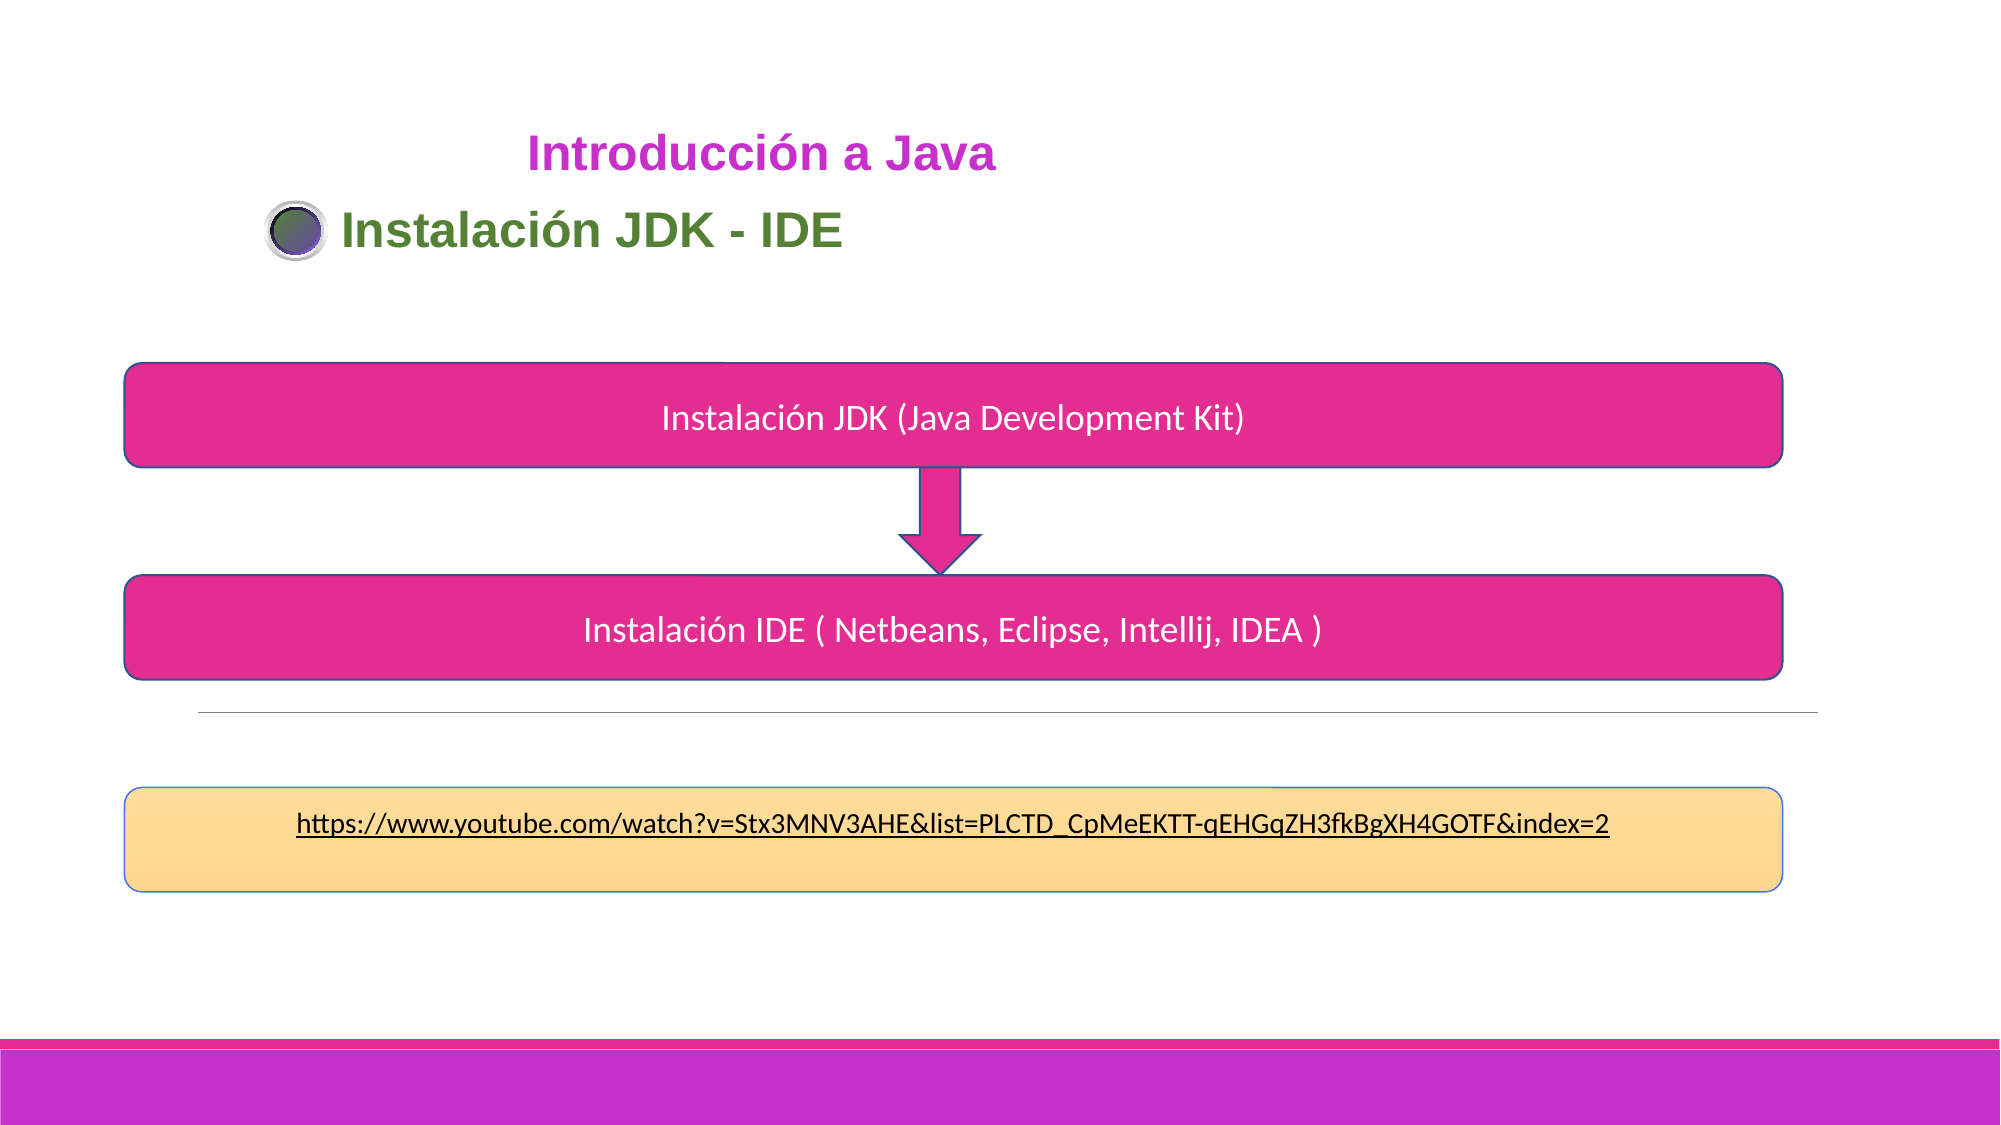

Introducción a Java
Instalación JDK - IDE

Instalación JDK (Java Development Kit)

Instalación IDE ( Netbeans, Eclipse, Intellij, IDEA )
https://www.youtube.com/watch?v=Stx3MNV3AHE&list=PLCTD_CpMeEKTT-qEHGqZH3fkBgXH4GOTF&index=2